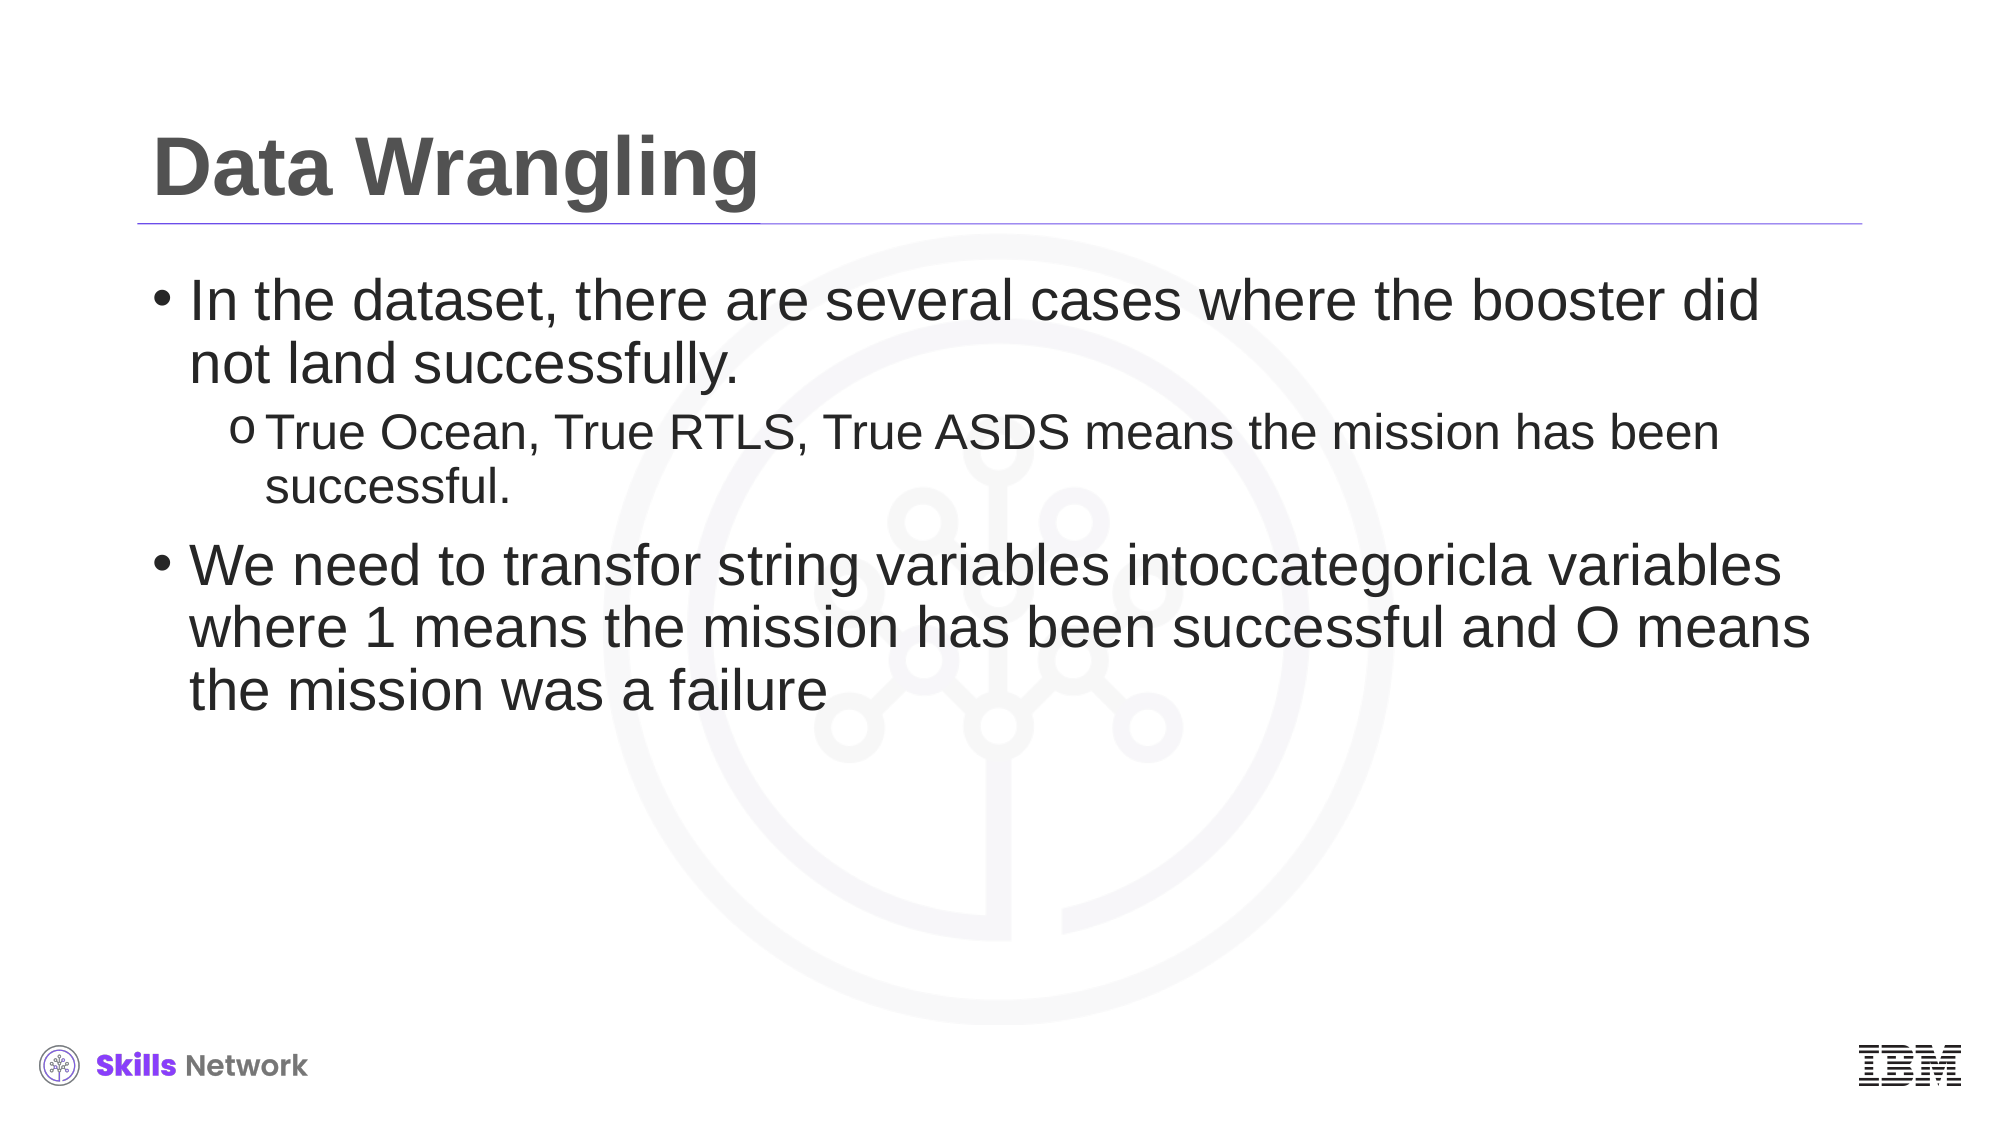

# Data Wrangling
In the dataset, there are several cases where the booster did not land successfully.
True Ocean, True RTLS, True ASDS means the mission has been successful.
We need to transfor string variables intoccategoricla variables where 1 means the mission has been successful and O means the mission was a failure